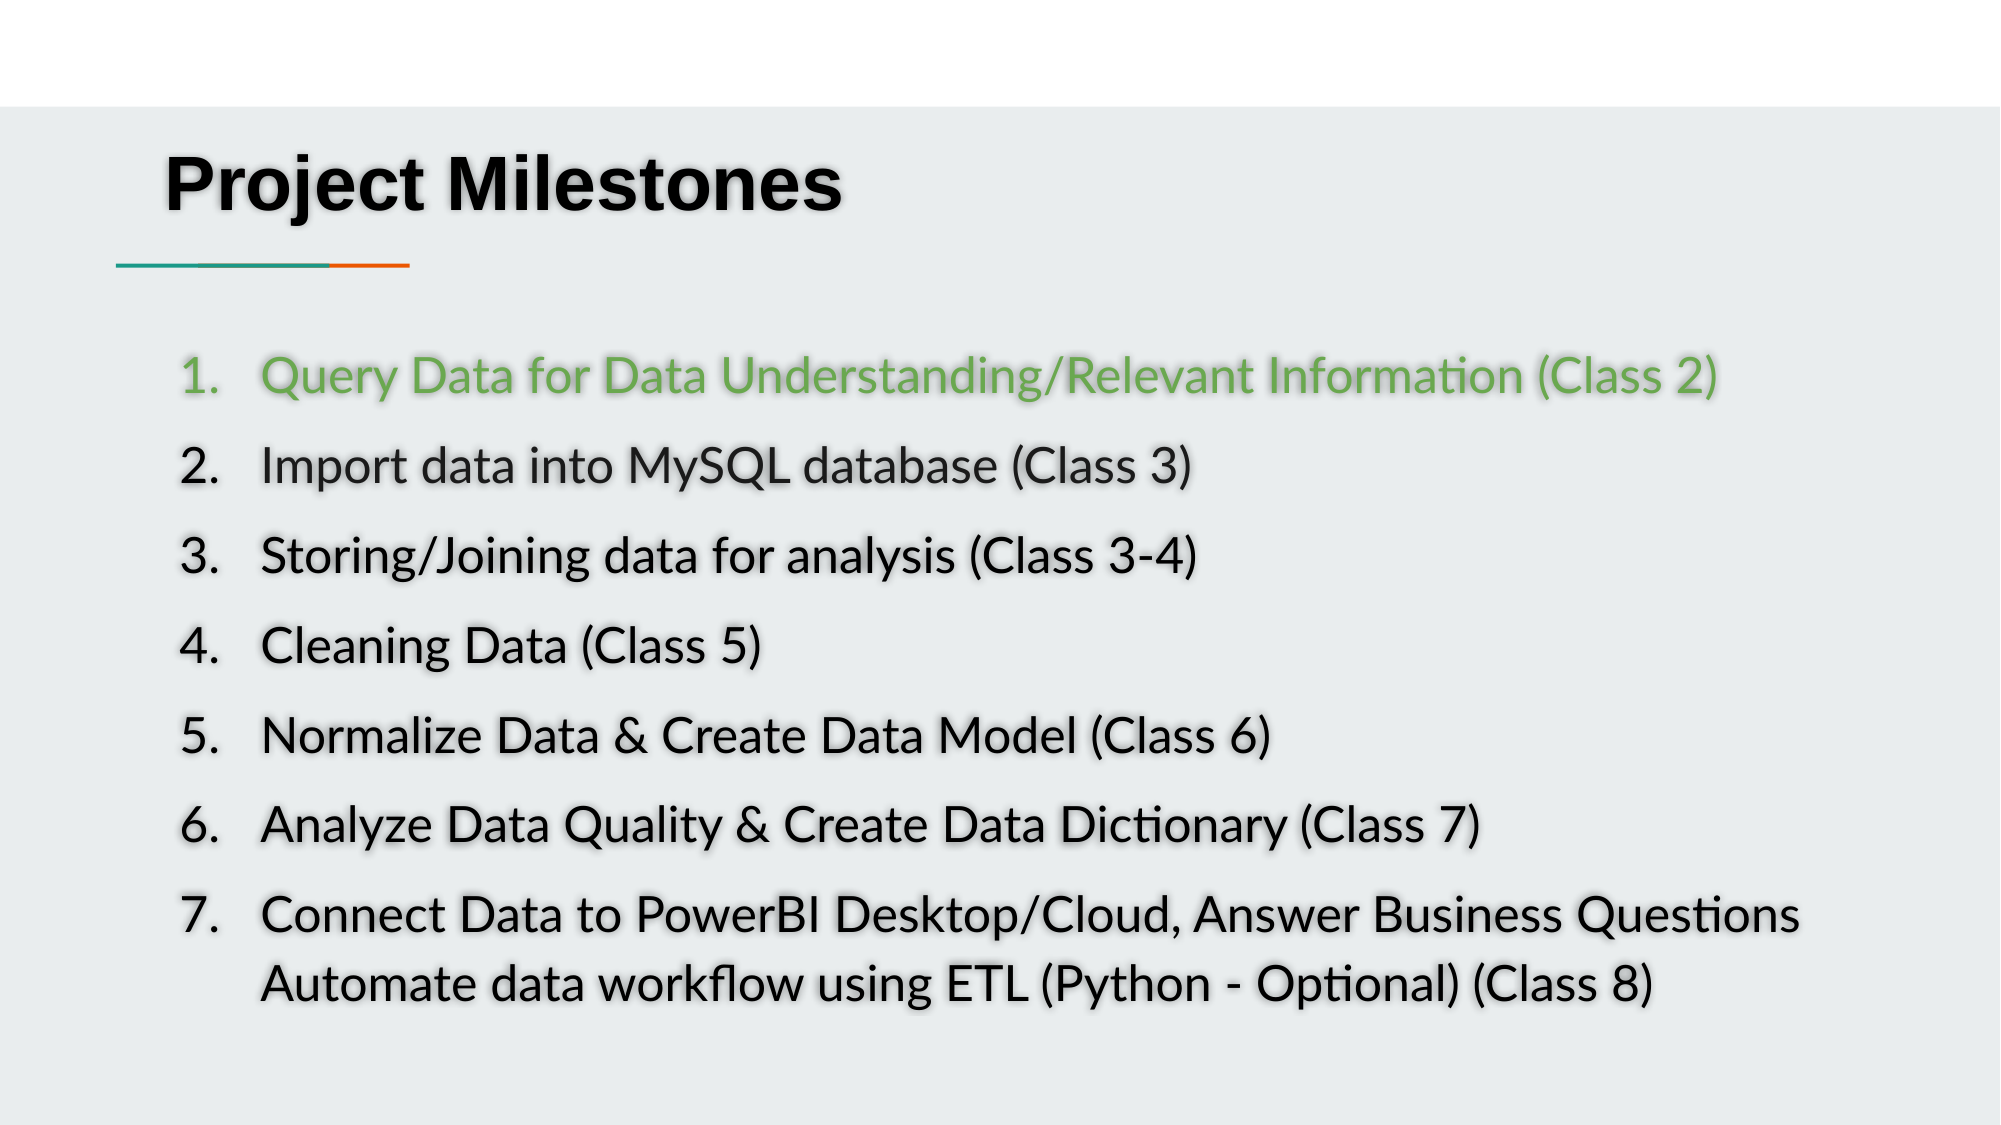

Project Milestones
Query Data for Data Understanding/Relevant Information (Class 2)
Import data into MySQL database (Class 3)
Storing/Joining data for analysis (Class 3-4)
Cleaning Data (Class 5)
Normalize Data & Create Data Model (Class 6)
Analyze Data Quality & Create Data Dictionary (Class 7)
Connect Data to PowerBI Desktop/Cloud, Answer Business Questions Automate data workflow using ETL (Python - Optional) (Class 8)